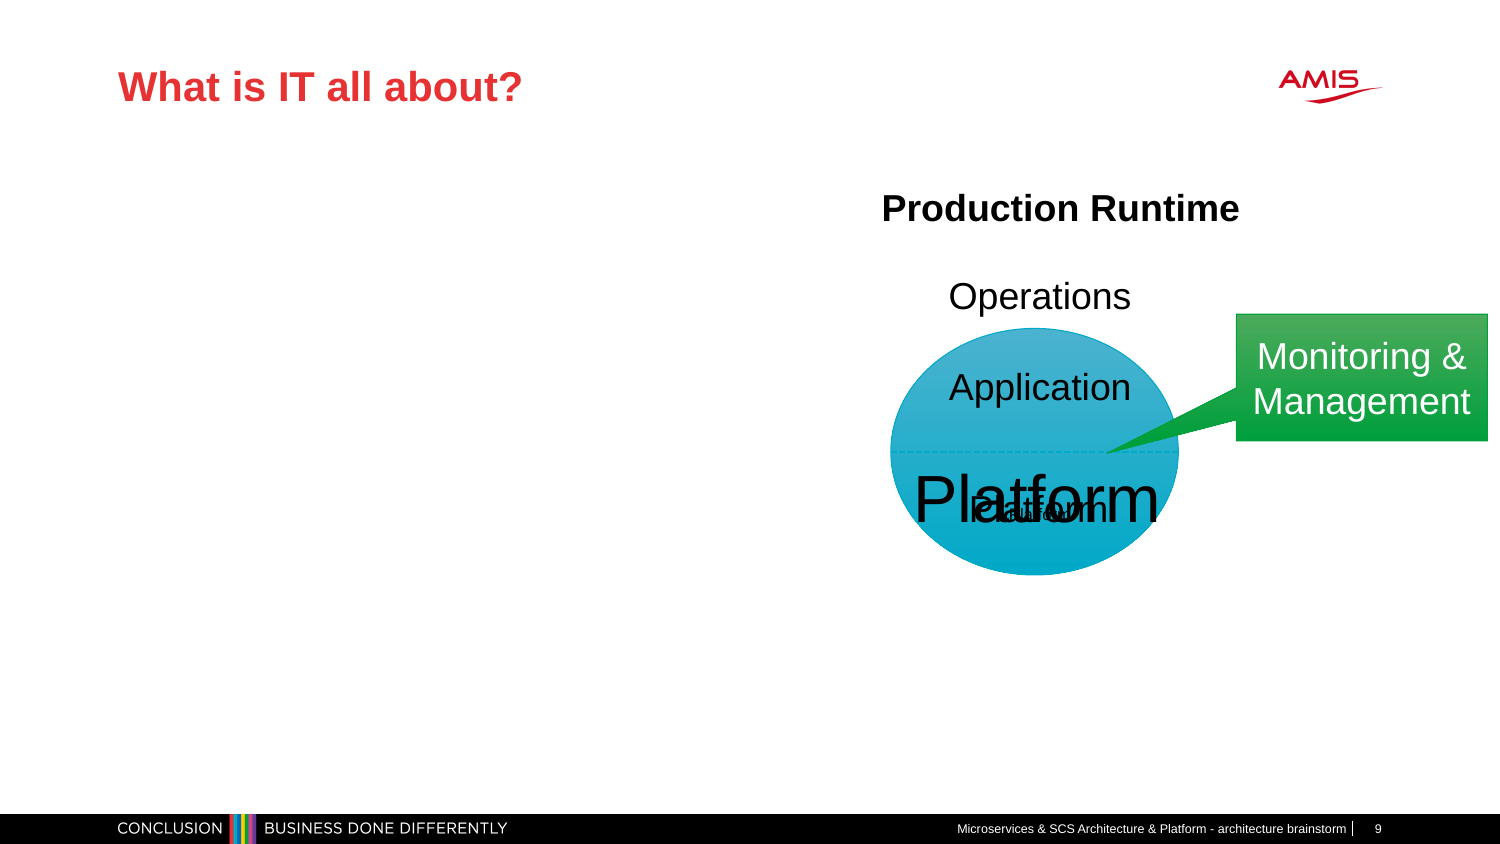

# What is IT all about?

Production Runtime
Operations
Monitoring & Management

Application
Platform
Platform
Platform
Microservices & SCS Architecture & Platform - architecture brainstorm
9